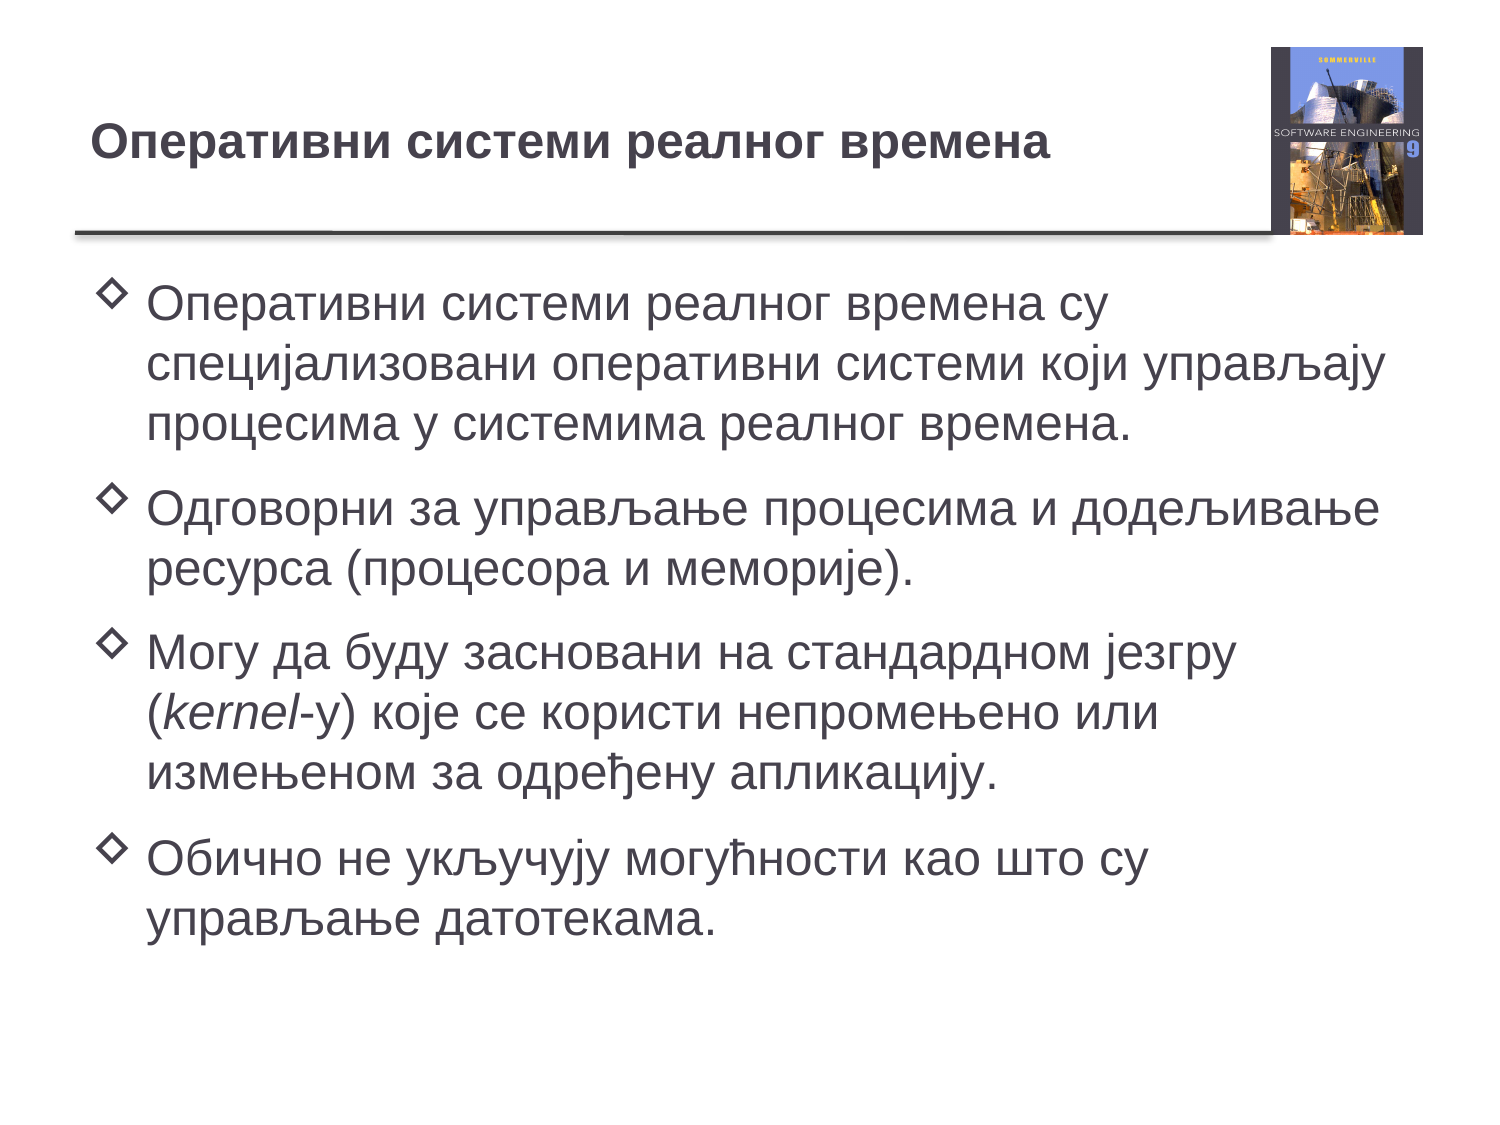

# Оперативни системи реалног времена
Оперативни системи реалног времена су специјализовани оперативни системи који управљају процесима у системима реалног времена.
Одговорни за управљање процесима и додељивање ресурса (процесора и меморије).
Могу да буду засновани на стандардном језгру (kernel-у) које се користи непромењено или измењеном за одређену апликацију.
Обично не укључују могућности као што су управљање датотекама.